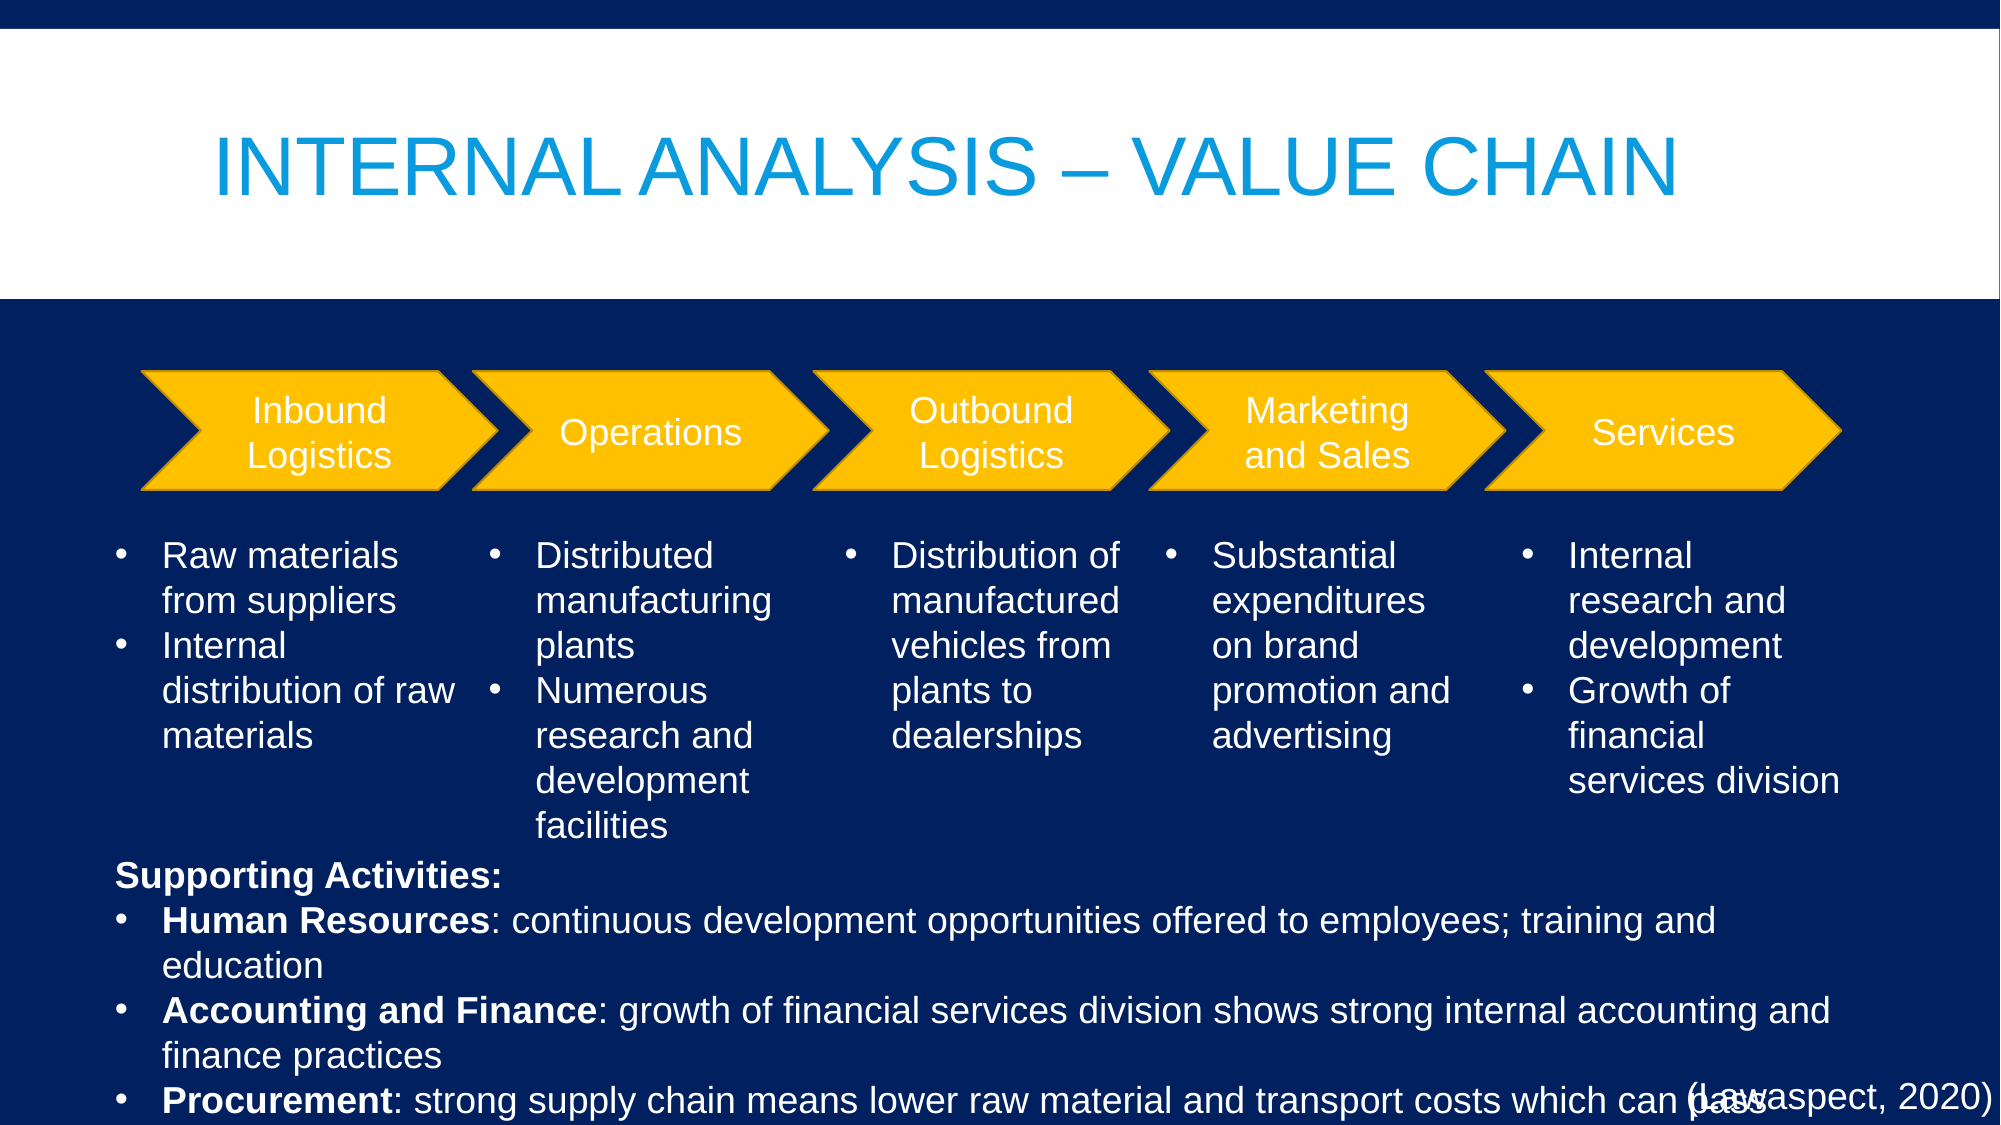

# Internal analysis – value chain
Inbound Logistics
Operations
Outbound Logistics
Marketing and Sales
Services
Raw materials from suppliers
Internal distribution of raw materials
Distributed manufacturing plants
Numerous research and development facilities
Distribution of manufactured vehicles from plants to dealerships
Substantial expenditures on brand promotion and advertising
Internal research and development
Growth of financial services division
Supporting Activities:
Human Resources: continuous development opportunities offered to employees; training and education
Accounting and Finance: growth of financial services division shows strong internal accounting and finance practices
Procurement: strong supply chain means lower raw material and transport costs which can pass savings to customers
(Lawaspect, 2020)